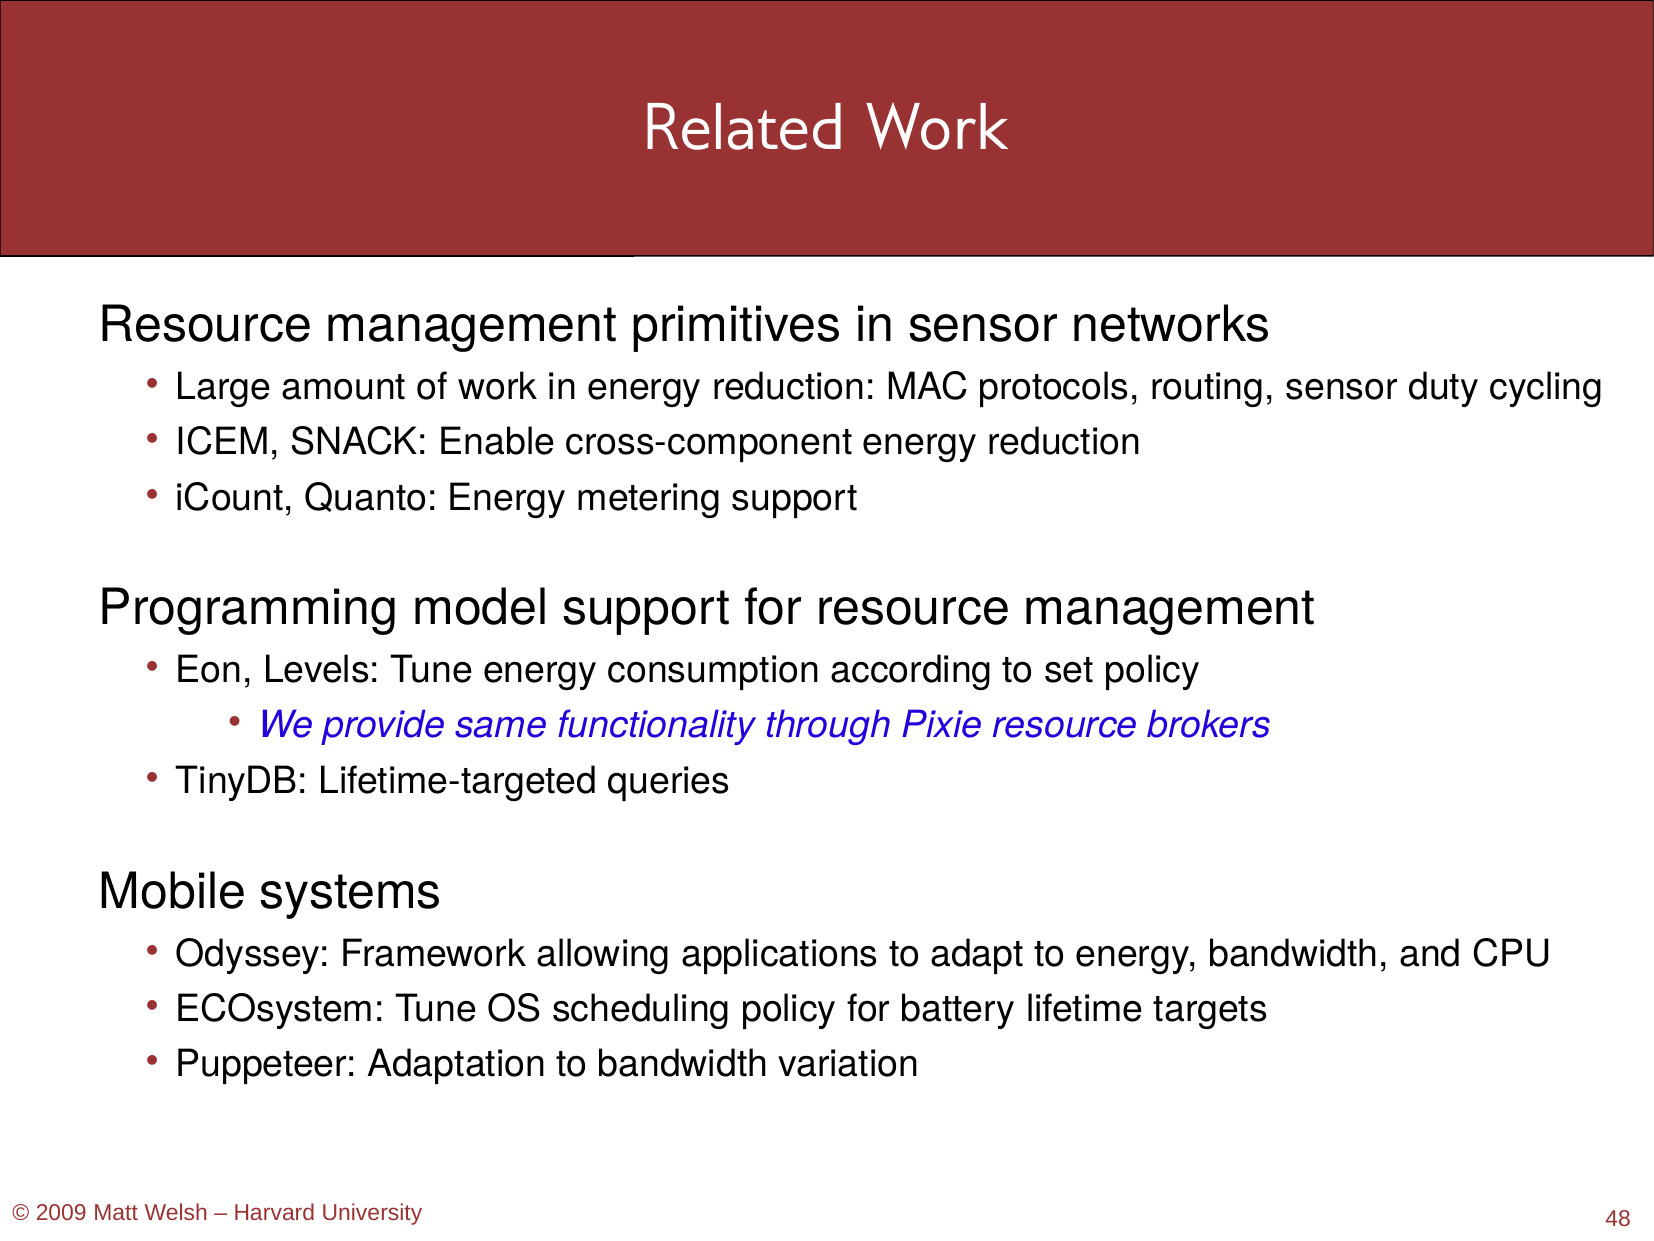

# Related Work
Resource management primitives in sensor networks
Large amount of work in energy reduction: MAC protocols, routing, sensor duty cycling
ICEM, SNACK: Enable cross-component energy reduction
iCount, Quanto: Energy metering support
Programming model support for resource management
Eon, Levels: Tune energy consumption according to set policy
We provide same functionality through Pixie resource brokers
TinyDB: Lifetime-targeted queries
Mobile systems
Odyssey: Framework allowing applications to adapt to energy, bandwidth, and CPU
ECOsystem: Tune OS scheduling policy for battery lifetime targets
Puppeteer: Adaptation to bandwidth variation